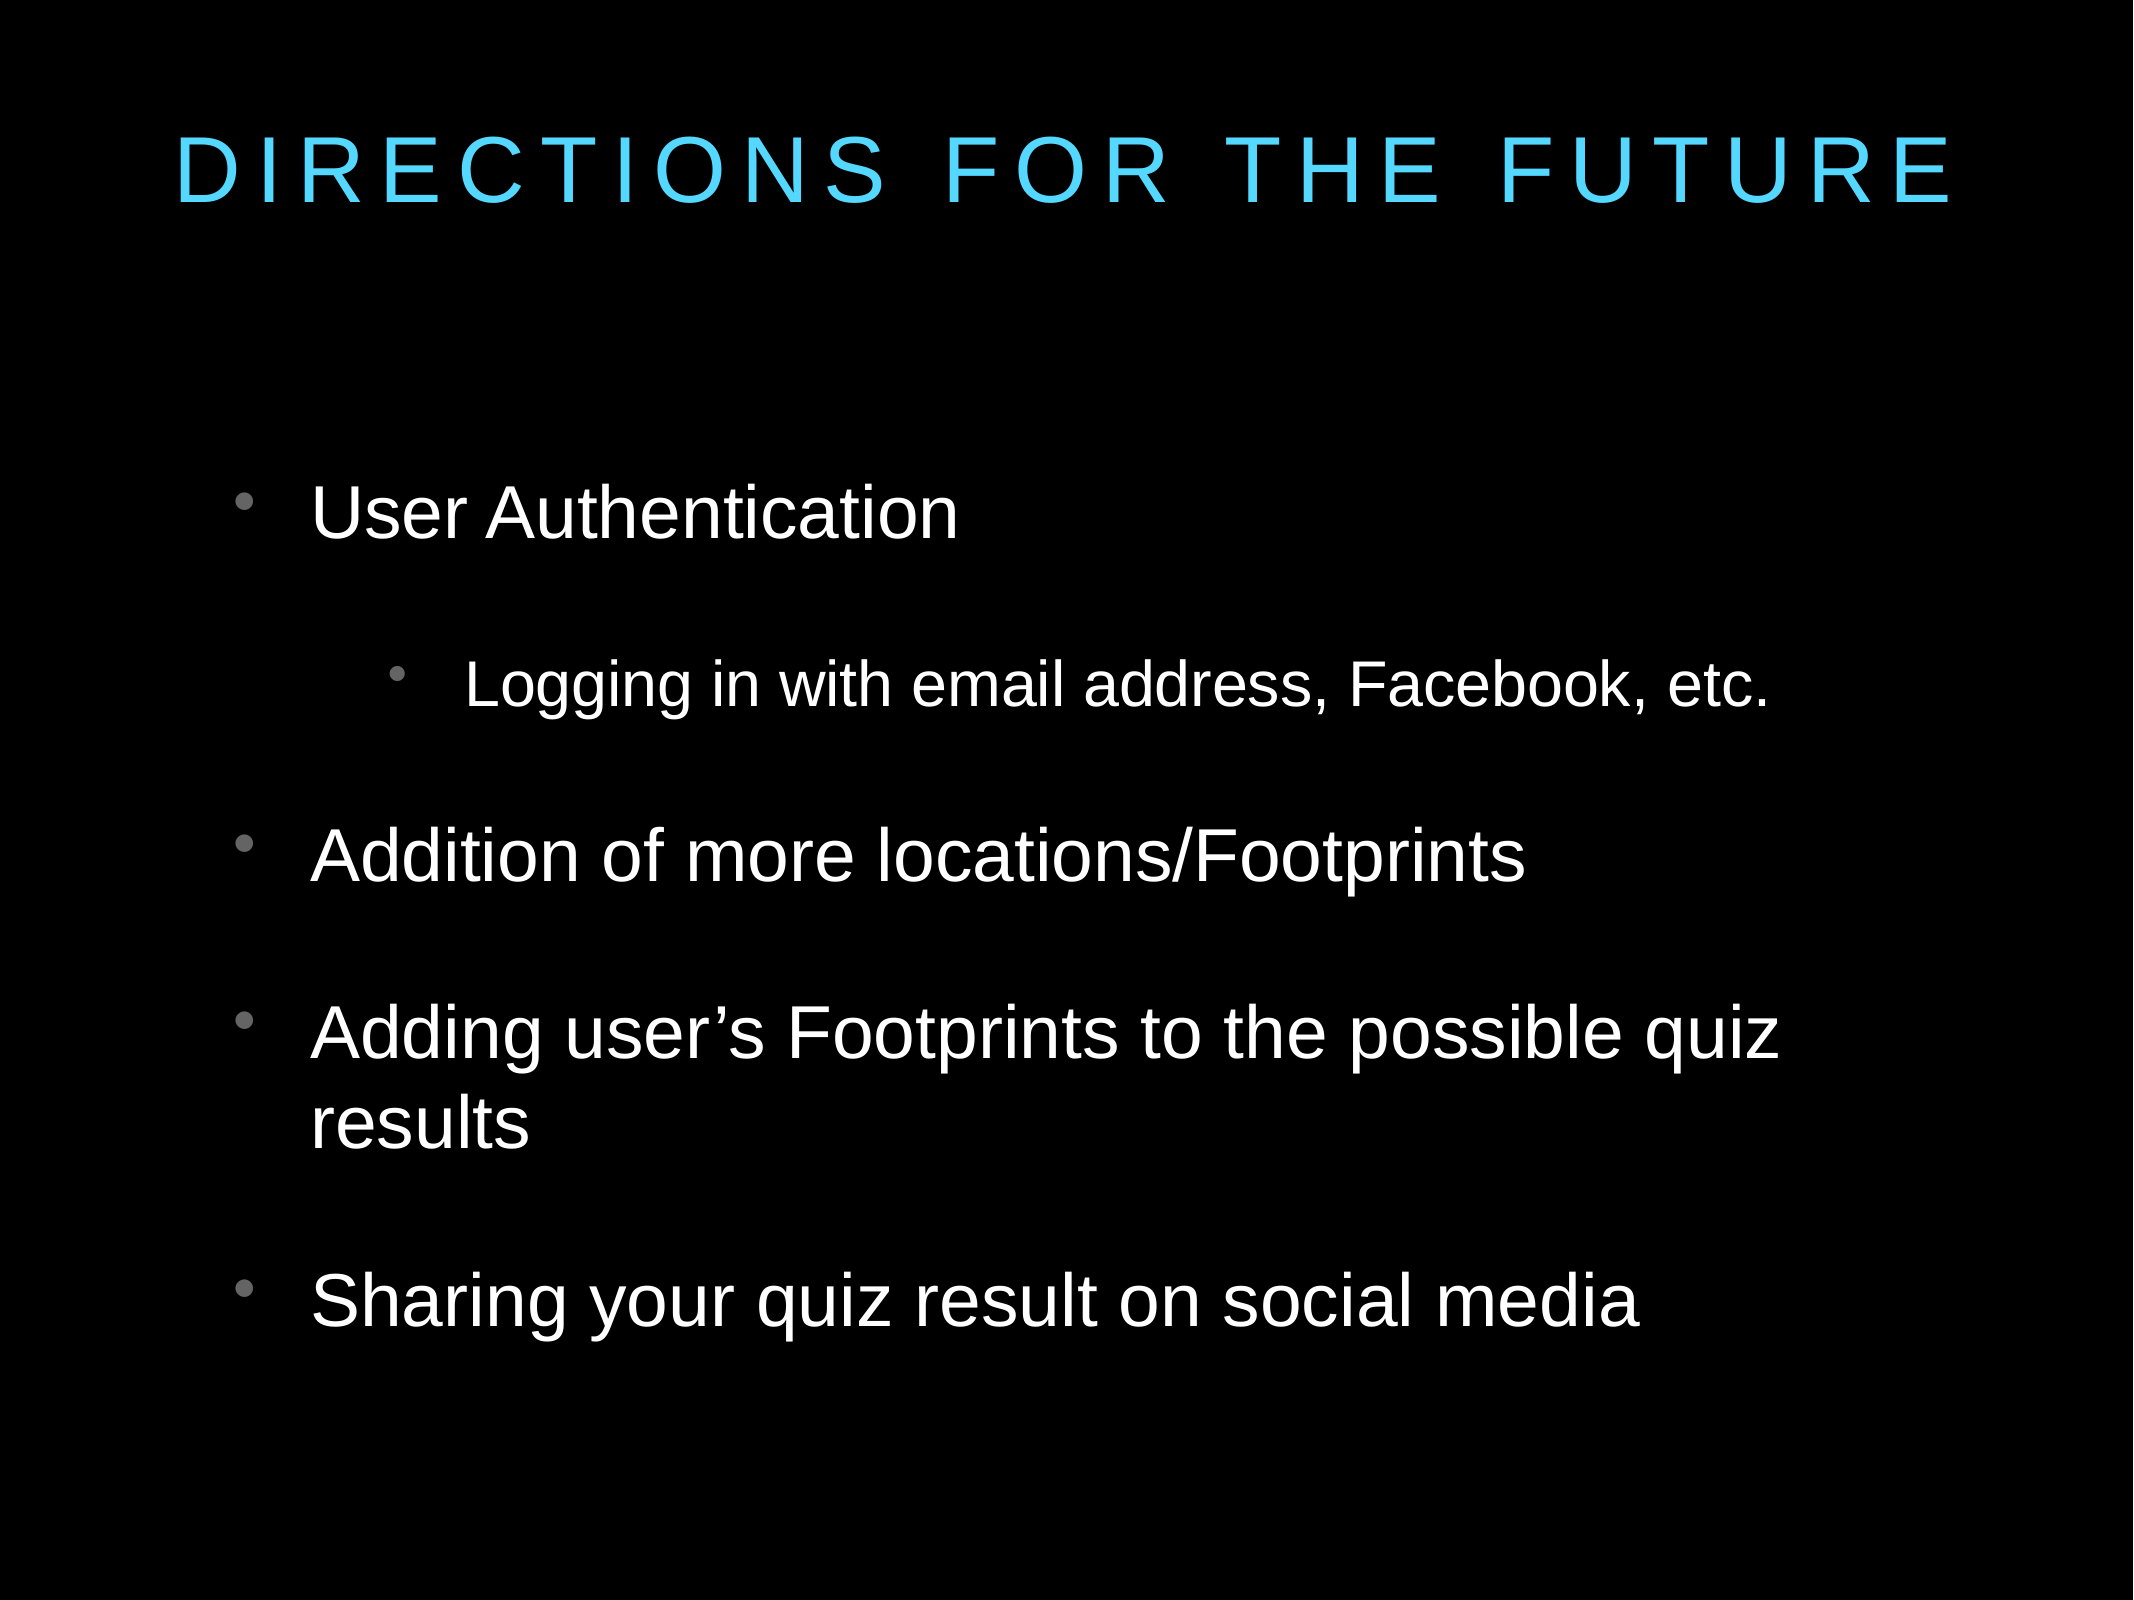

# Directions for the future
User Authentication
Logging in with email address, Facebook, etc.
Addition of more locations/Footprints
Adding user’s Footprints to the possible quiz results
Sharing your quiz result on social media